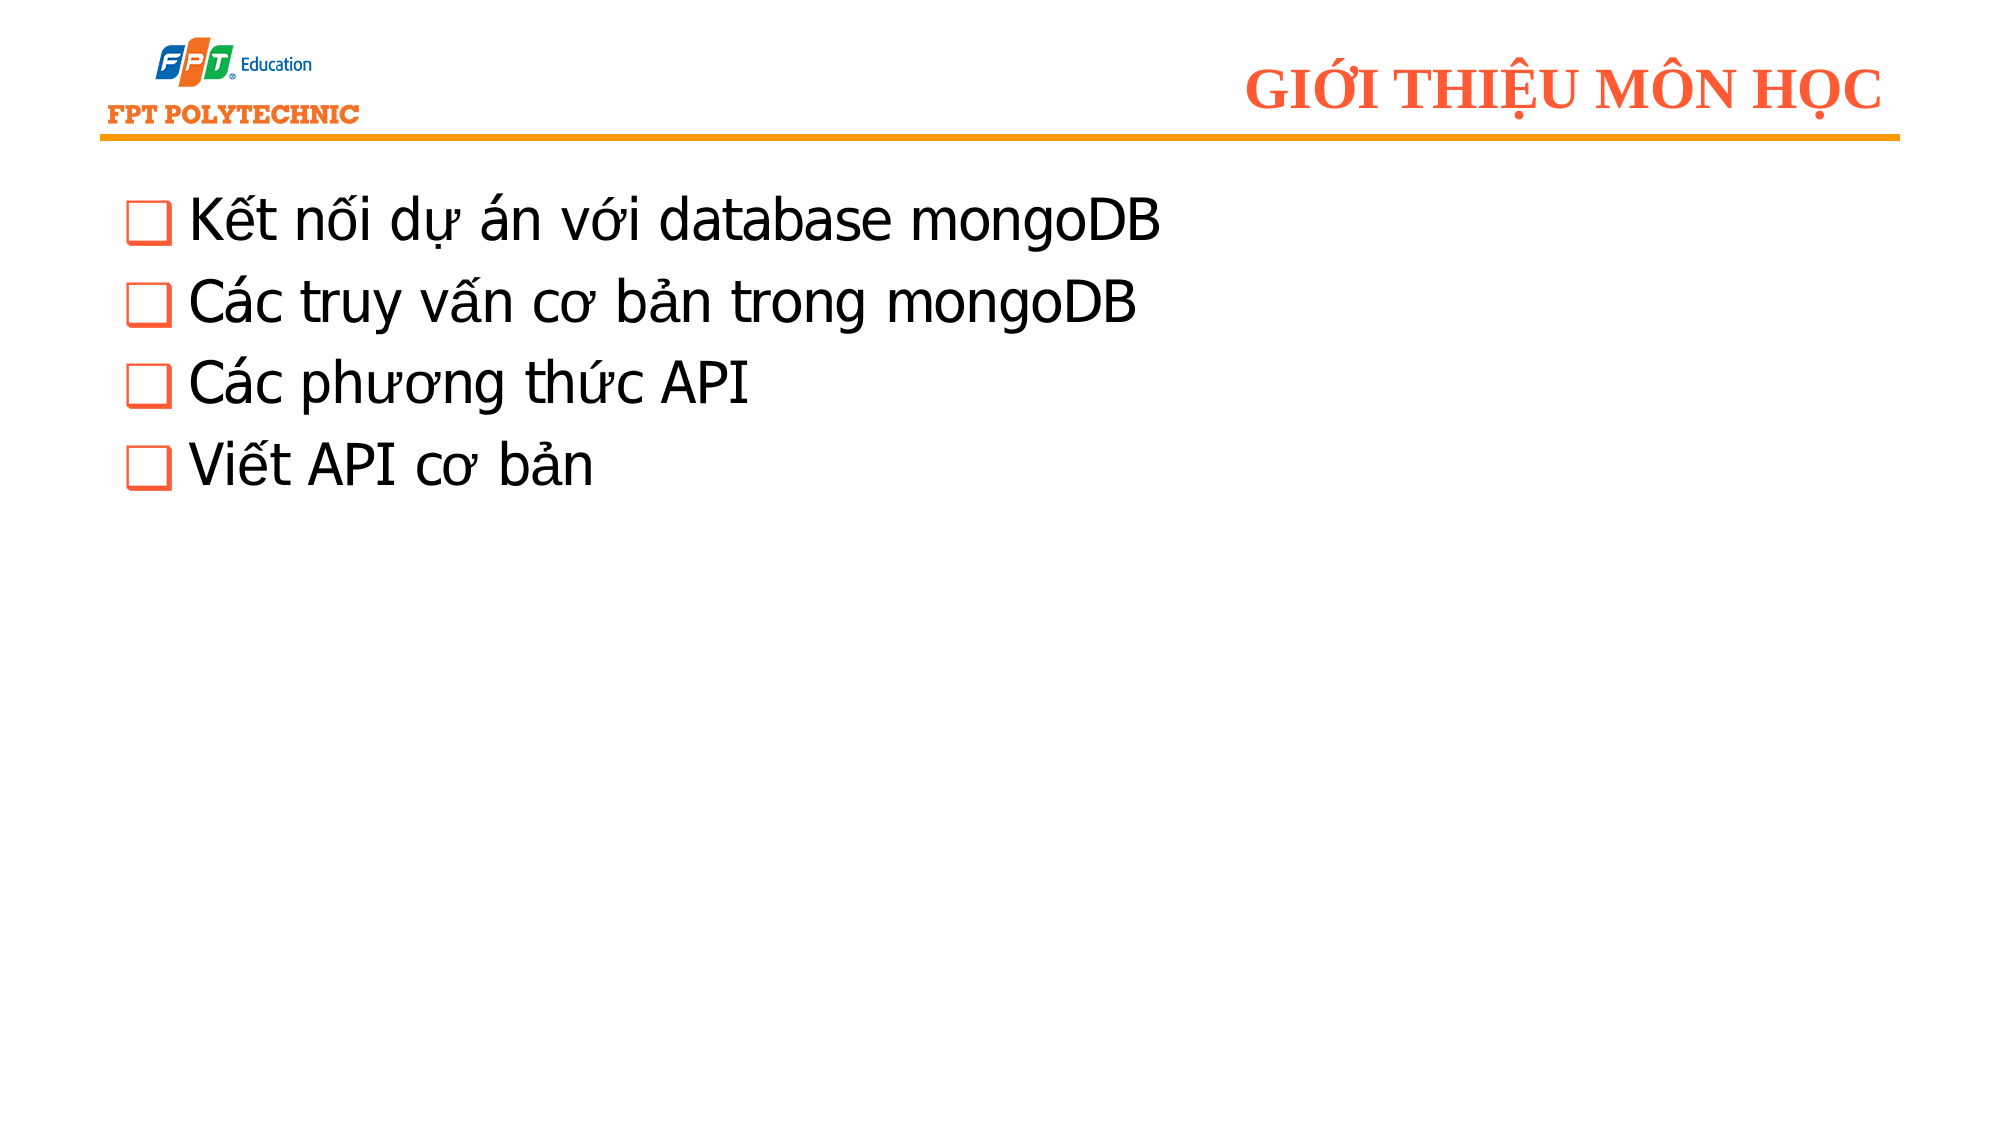

# Giới thiệu môn học
Kết nối dự án với database mongoDB
Các truy vấn cơ bản trong mongoDB
Các phương thức API
Viết API cơ bản